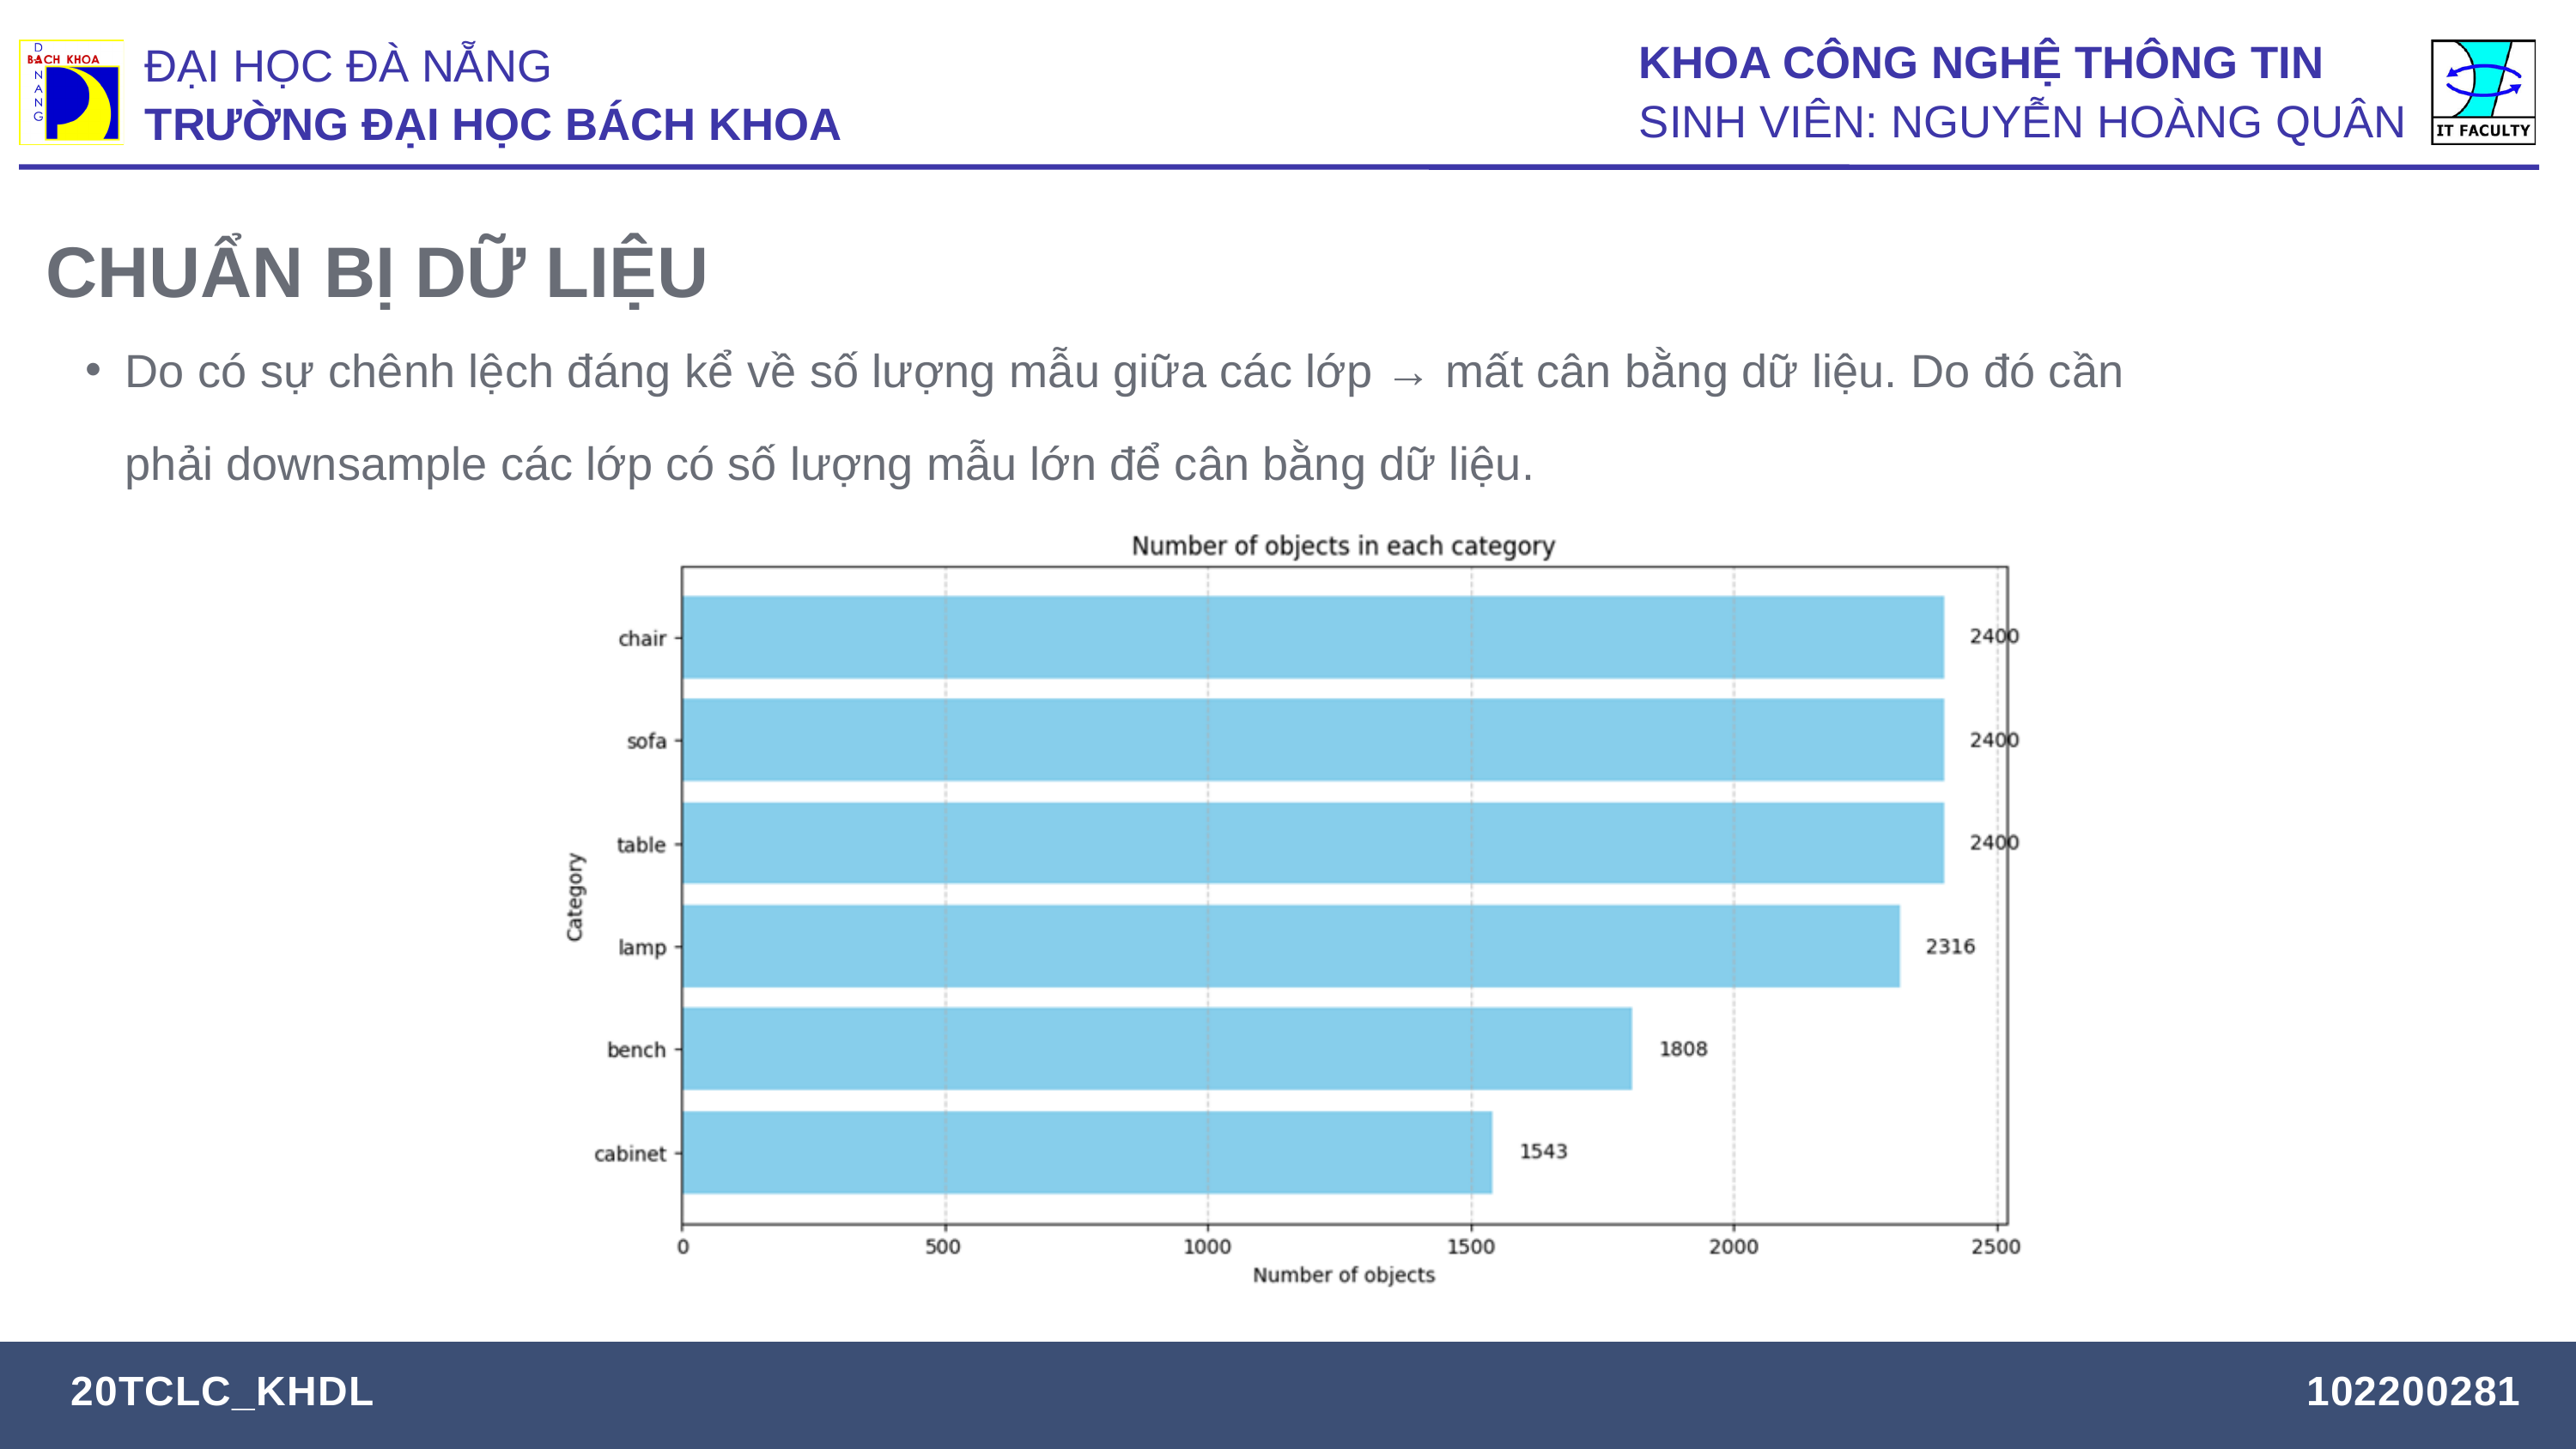

KHOA CÔNG NGHỆ THÔNG TIN
SINH VIÊN: NGUYỄN HOÀNG QUÂN
ĐẠI HỌC ĐÀ NẴNG
TRƯỜNG ĐẠI HỌC BÁCH KHOA

CHUẨN BỊ DỮ LIỆU
Do có sự chênh lệch đáng kể về số lượng mẫu giữa các lớp → mất cân bằng dữ liệu. Do đó cần phải downsample các lớp có số lượng mẫu lớn để cân bằng dữ liệu.

MAJOR: INTERIOR DESIGN

20TCLC_KHDL
102200281